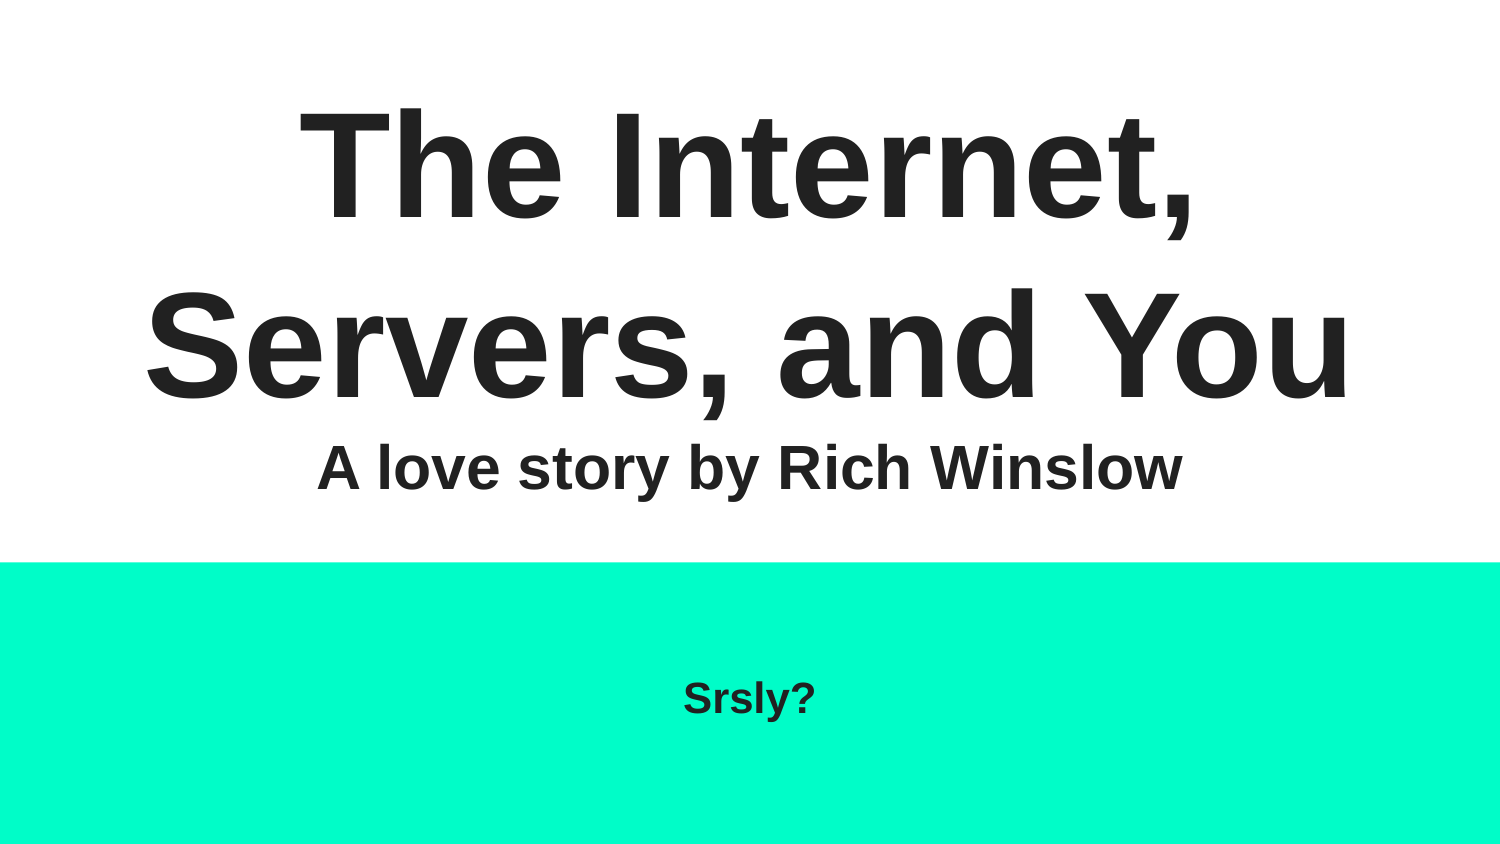

# The Internet, Servers, and You
A love story by Rich Winslow
Srsly?